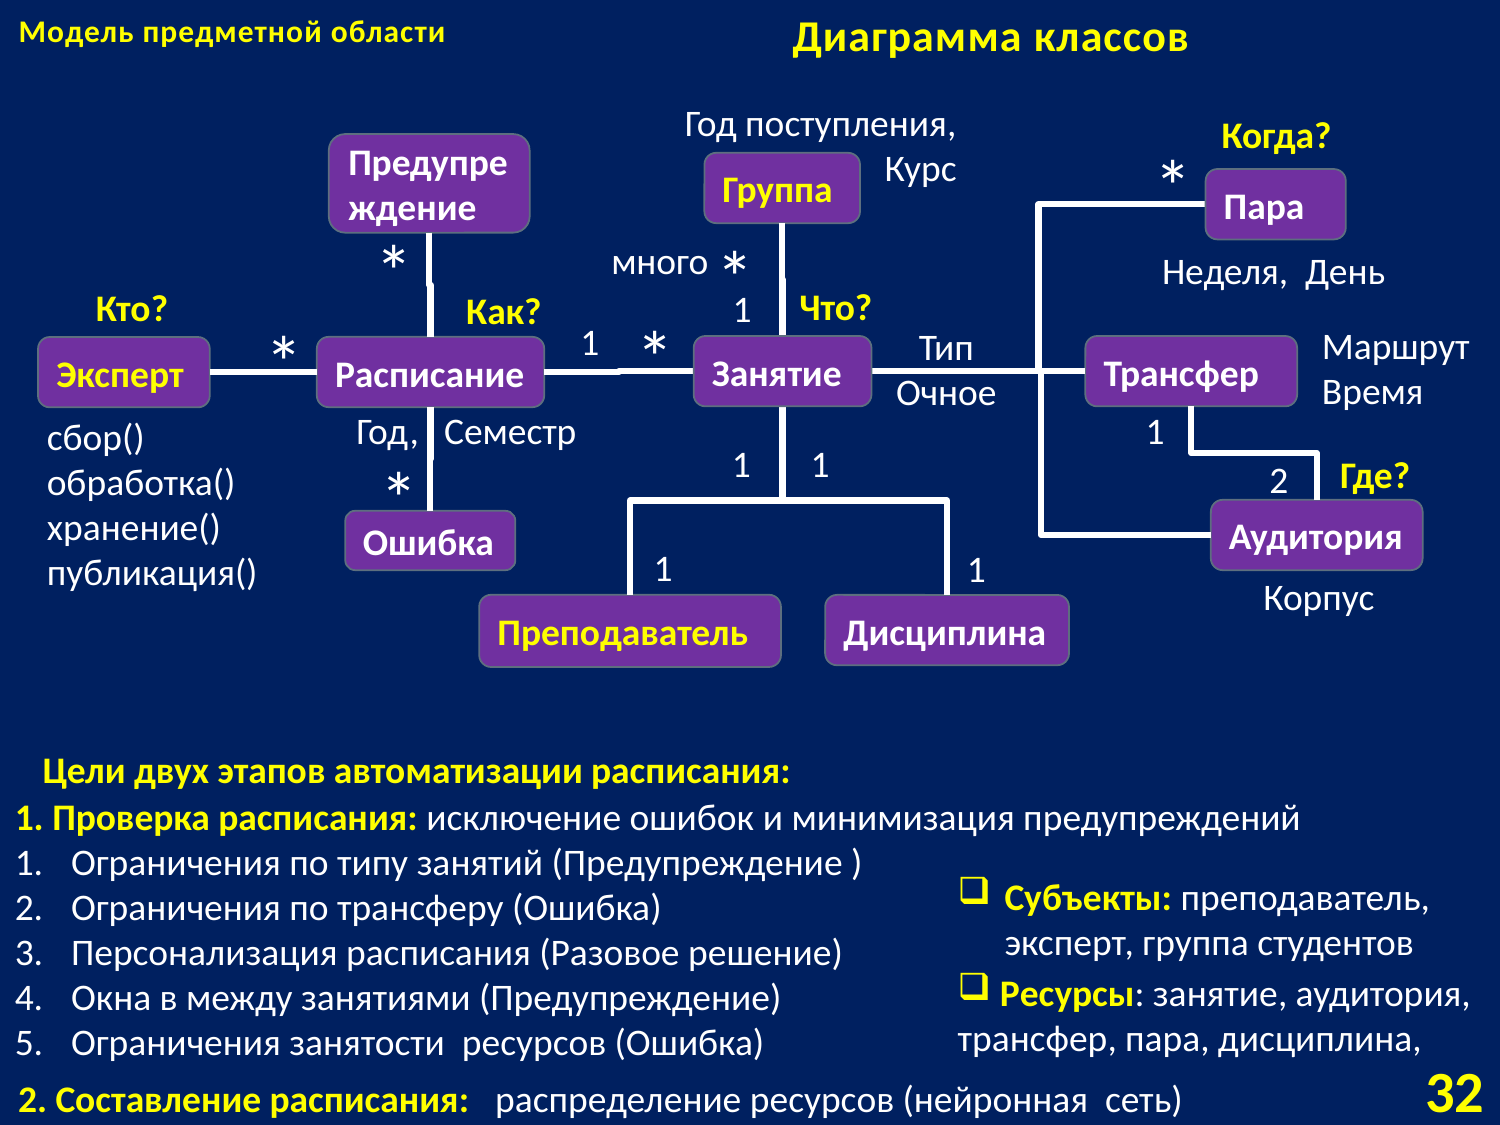

Диаграмма классов
# Модель предметной области

Год поступления,
Курс
   Когда?
*
Предупреждение
Группа
Пара
*
*
   много
Неделя,  День
   Что?
   Кто?
1
   Как?
*
*
1
Маршрут
Время
Тип
Очное
Занятие
Трансфер
Расписание
Эксперт
Год,   Семестр
1
сбор() обработка() хранение() публикация()
1
1
*
   Где?
2
Аудитория
Ошибка
1
1
Корпус
Преподаватель
Дисциплина
Цели двух этапов автоматизации расписания:
1. Проверка расписания: исключение ошибок и минимизация предупреждений
Ограничения по типу занятий (Предупреждение )
Ограничения по трансферу (Ошибка)
Персонализация расписания (Разовое решение)
Окна в между занятиями (Предупреждение)
Ограничения занятости  ресурсов (Ошибка)
Субъекты: преподаватель, эксперт, группа студентов
 Ресурсы: занятие, аудитория, трансфер, пара, дисциплина,
32
2. Составление расписания:   распределение ресурсов (нейронная  сеть)